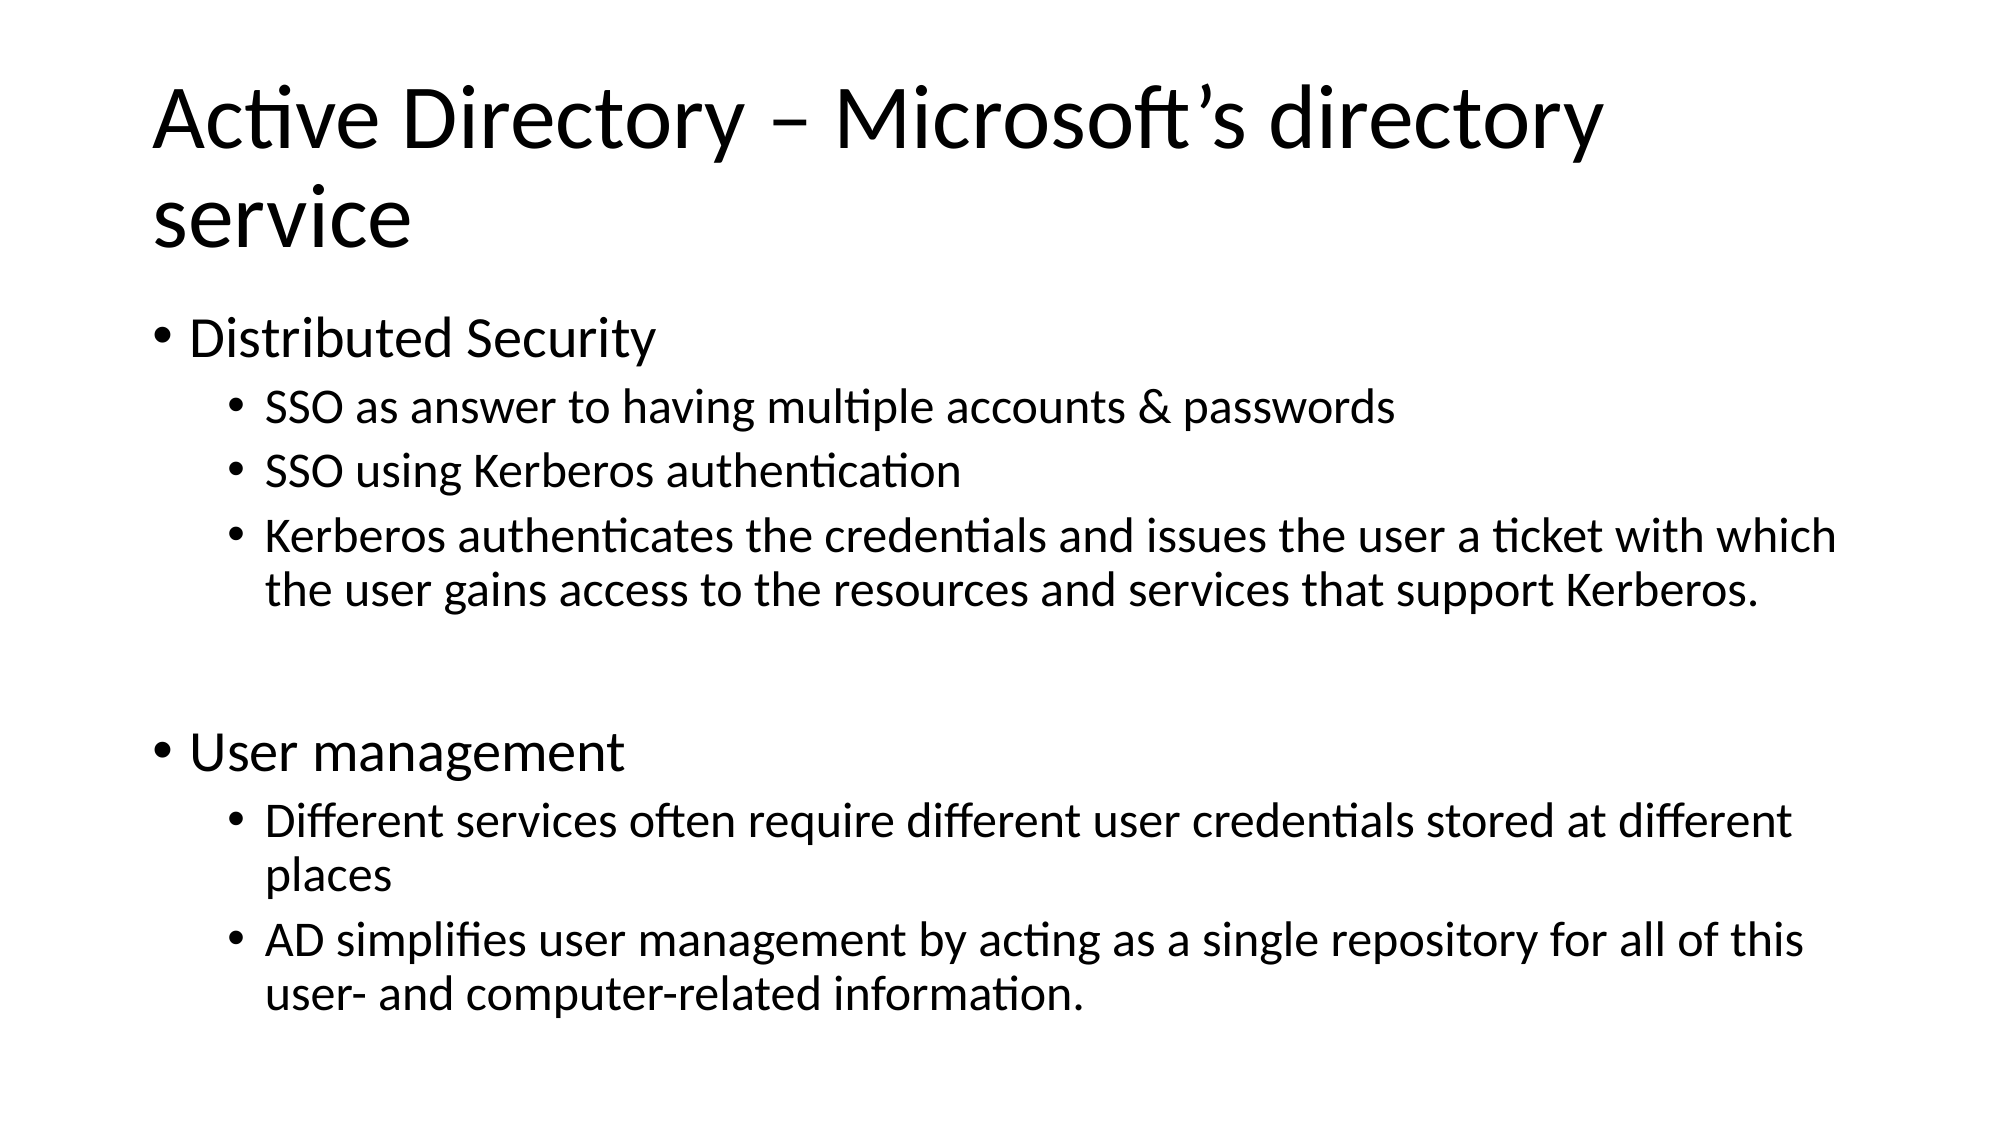

# Active Directory – Microsoft’s directory service
Distributed Security
SSO as answer to having multiple accounts & passwords
SSO using Kerberos authentication
Kerberos authenticates the credentials and issues the user a ticket with which the user gains access to the resources and services that support Kerberos.

User management
Different services often require different user credentials stored at different places
AD simplifies user management by acting as a single repository for all of this user- and computer-related information.